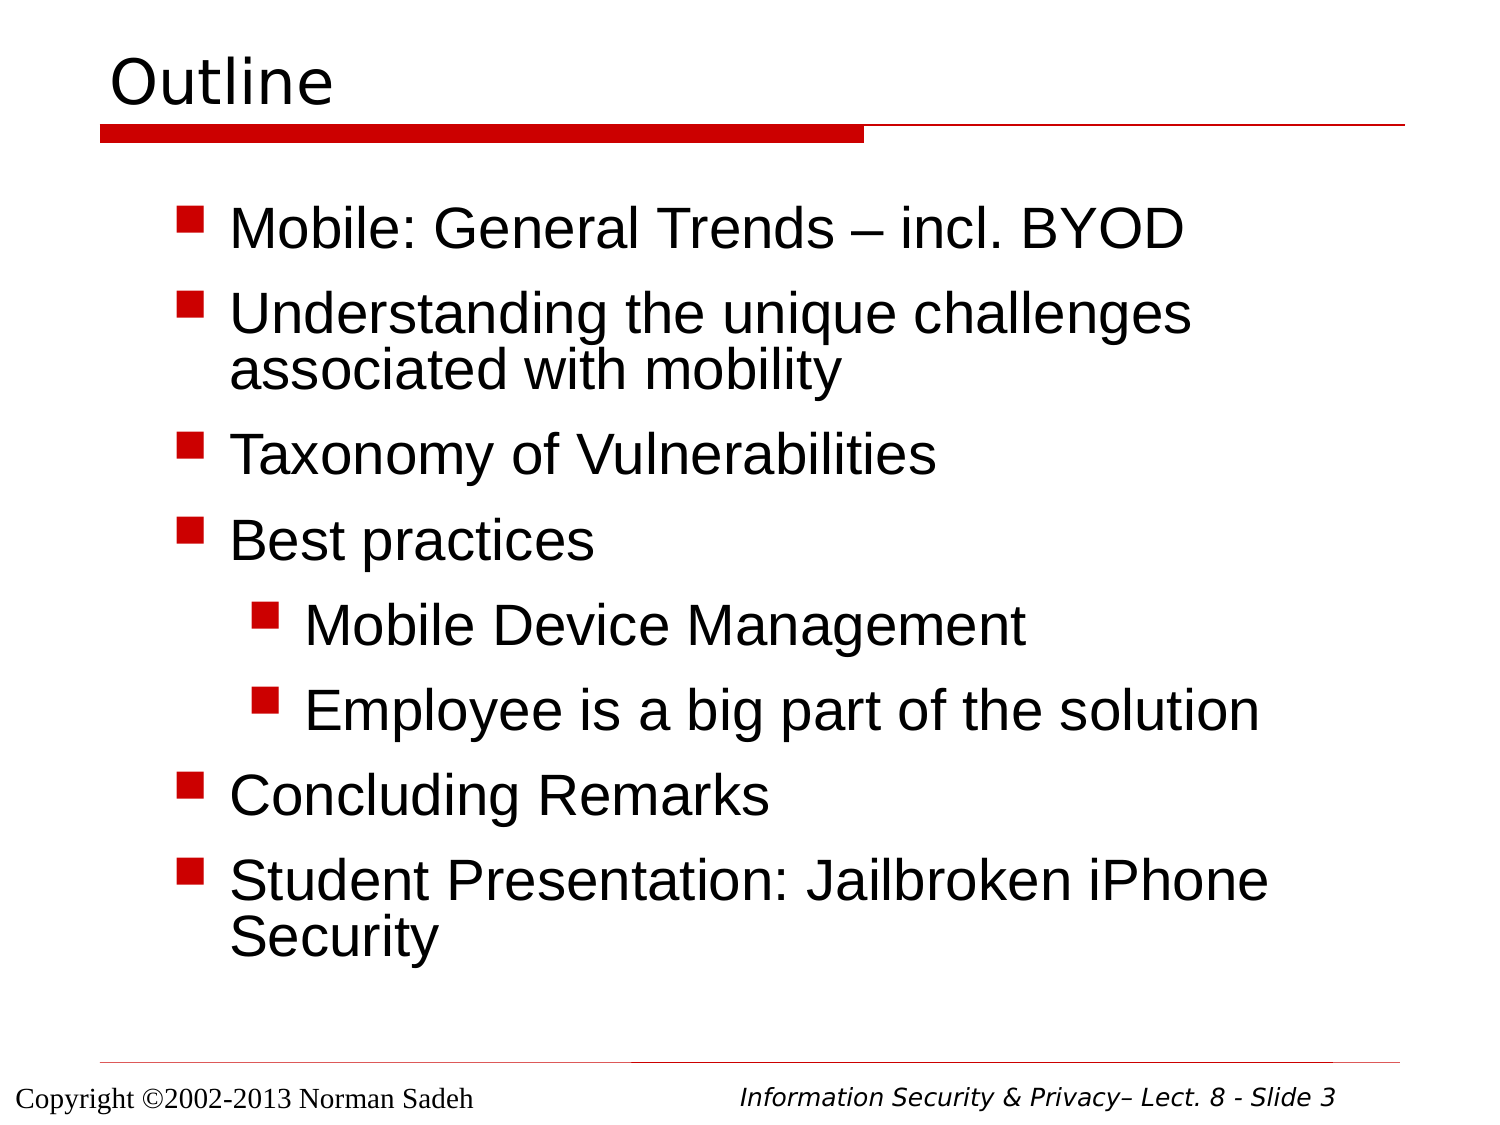

# Outline

Mobile: General Trends – incl. BYOD
Understanding the unique challenges associated with mobility
Taxonomy of Vulnerabilities
Best practices
Mobile Device Management
Employee is a big part of the solution
Concluding Remarks
Student Presentation: Jailbroken iPhone Security